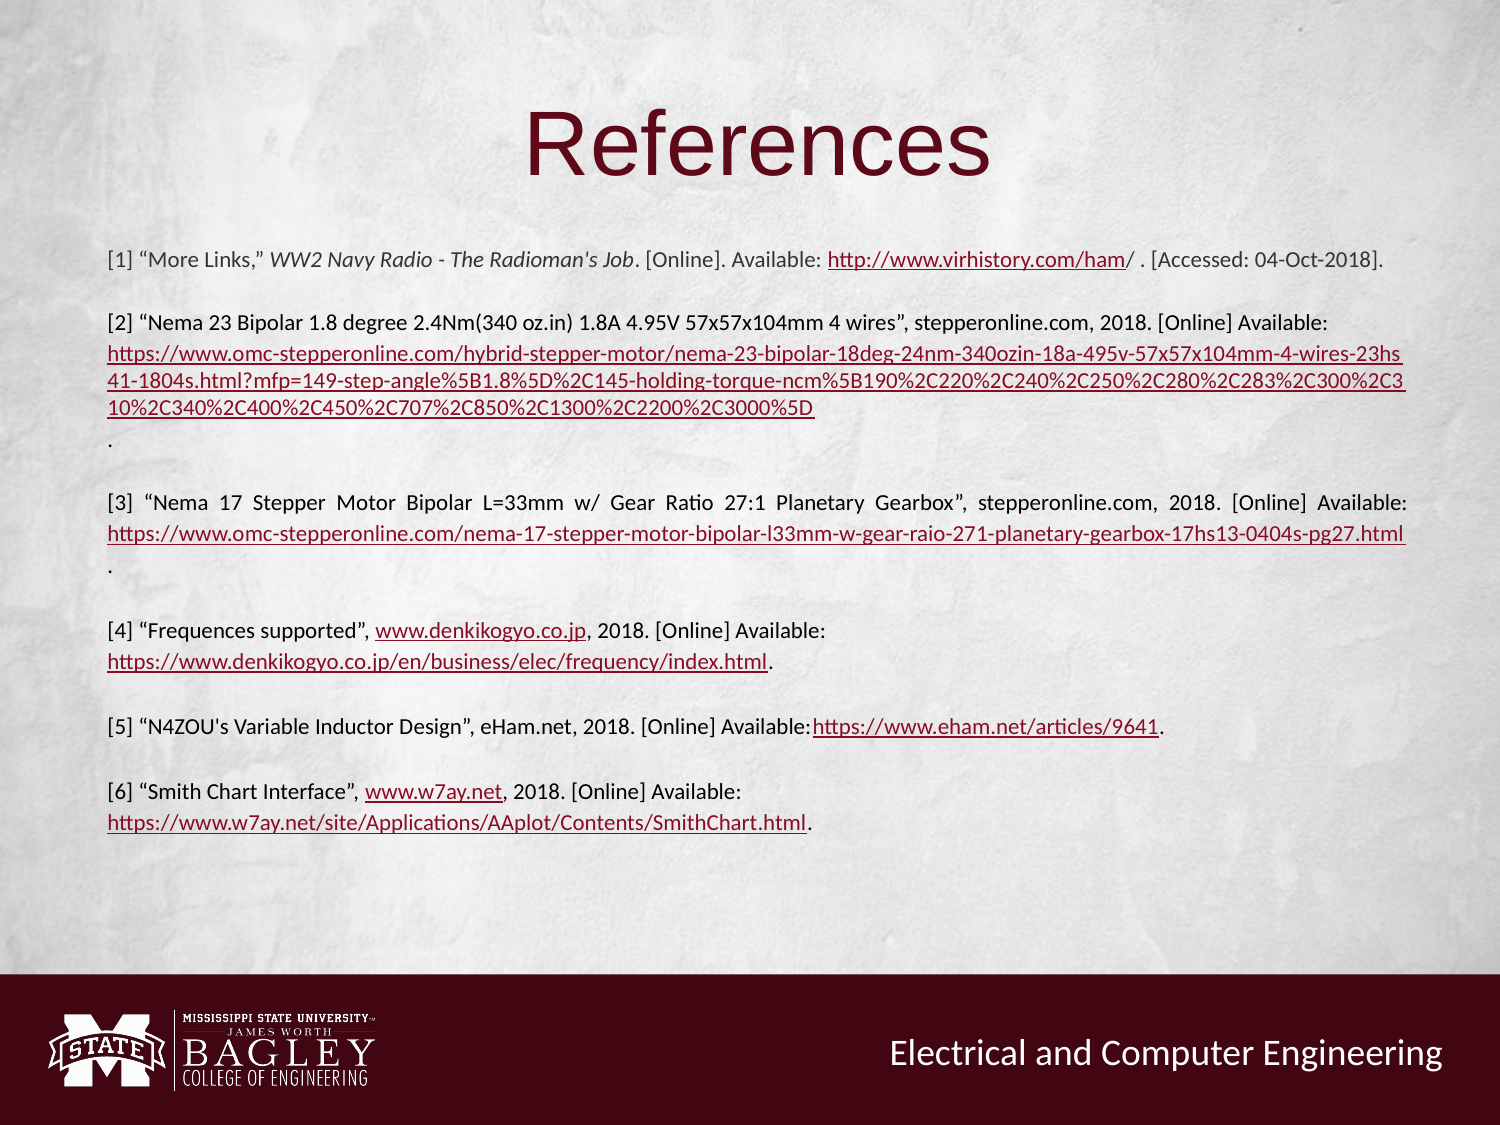

# References
[1] “More Links,” WW2 Navy Radio - The Radioman's Job. [Online]. Available: http://www.virhistory.com/ham/ . [Accessed: 04-Oct-2018].

[2] “Nema 23 Bipolar 1.8 degree 2.4Nm(340 oz.in) 1.8A 4.95V 57x57x104mm 4 wires”, stepperonline.com, 2018. [Online] Available: https://www.omc-stepperonline.com/hybrid-stepper-motor/nema-23-bipolar-18deg-24nm-340ozin-18a-495v-57x57x104mm-4-wires-23hs41-1804s.html?mfp=149-step-angle%5B1.8%5D%2C145-holding-torque-ncm%5B190%2C220%2C240%2C250%2C280%2C283%2C300%2C310%2C340%2C400%2C450%2C707%2C850%2C1300%2C2200%2C3000%5D.

[3] “Nema 17 Stepper Motor Bipolar L=33mm w/ Gear Ratio 27:1 Planetary Gearbox”, stepperonline.com, 2018. [Online] Available: https://www.omc-stepperonline.com/nema-17-stepper-motor-bipolar-l33mm-w-gear-raio-271-planetary-gearbox-17hs13-0404s-pg27.html.
[4] “Frequences supported”, www.denkikogyo.co.jp, 2018. [Online] Available: https://www.denkikogyo.co.jp/en/business/elec/frequency/index.html.
[5] “N4ZOU's Variable Inductor Design”, eHam.net, 2018. [Online] Available:https://www.eham.net/articles/9641.
[6] “Smith Chart Interface”, www.w7ay.net, 2018. [Online] Available: https://www.w7ay.net/site/Applications/AAplot/Contents/SmithChart.html.